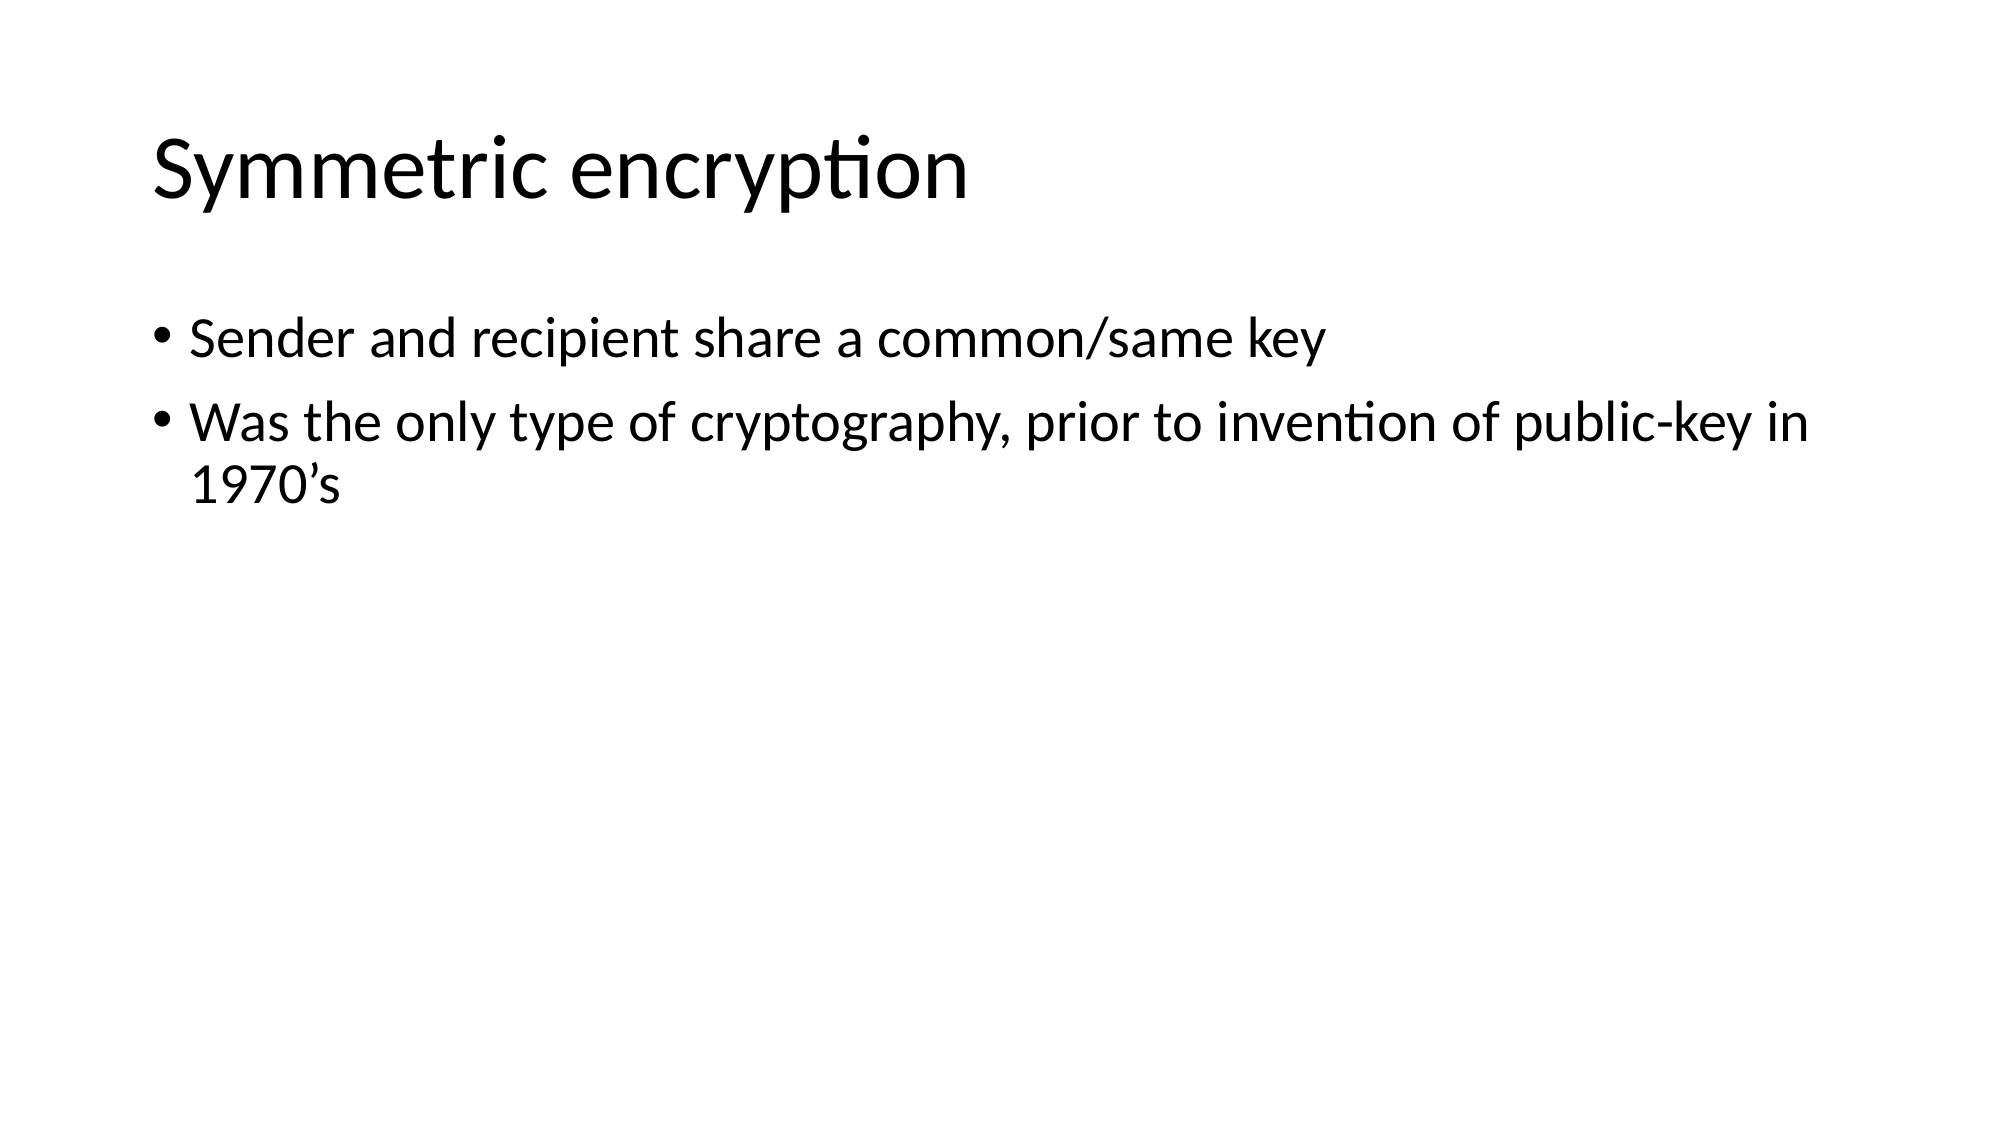

# Symmetric encryption
Sender and recipient share a common/same key
Was the only type of cryptography, prior to invention of public-key in 1970’s